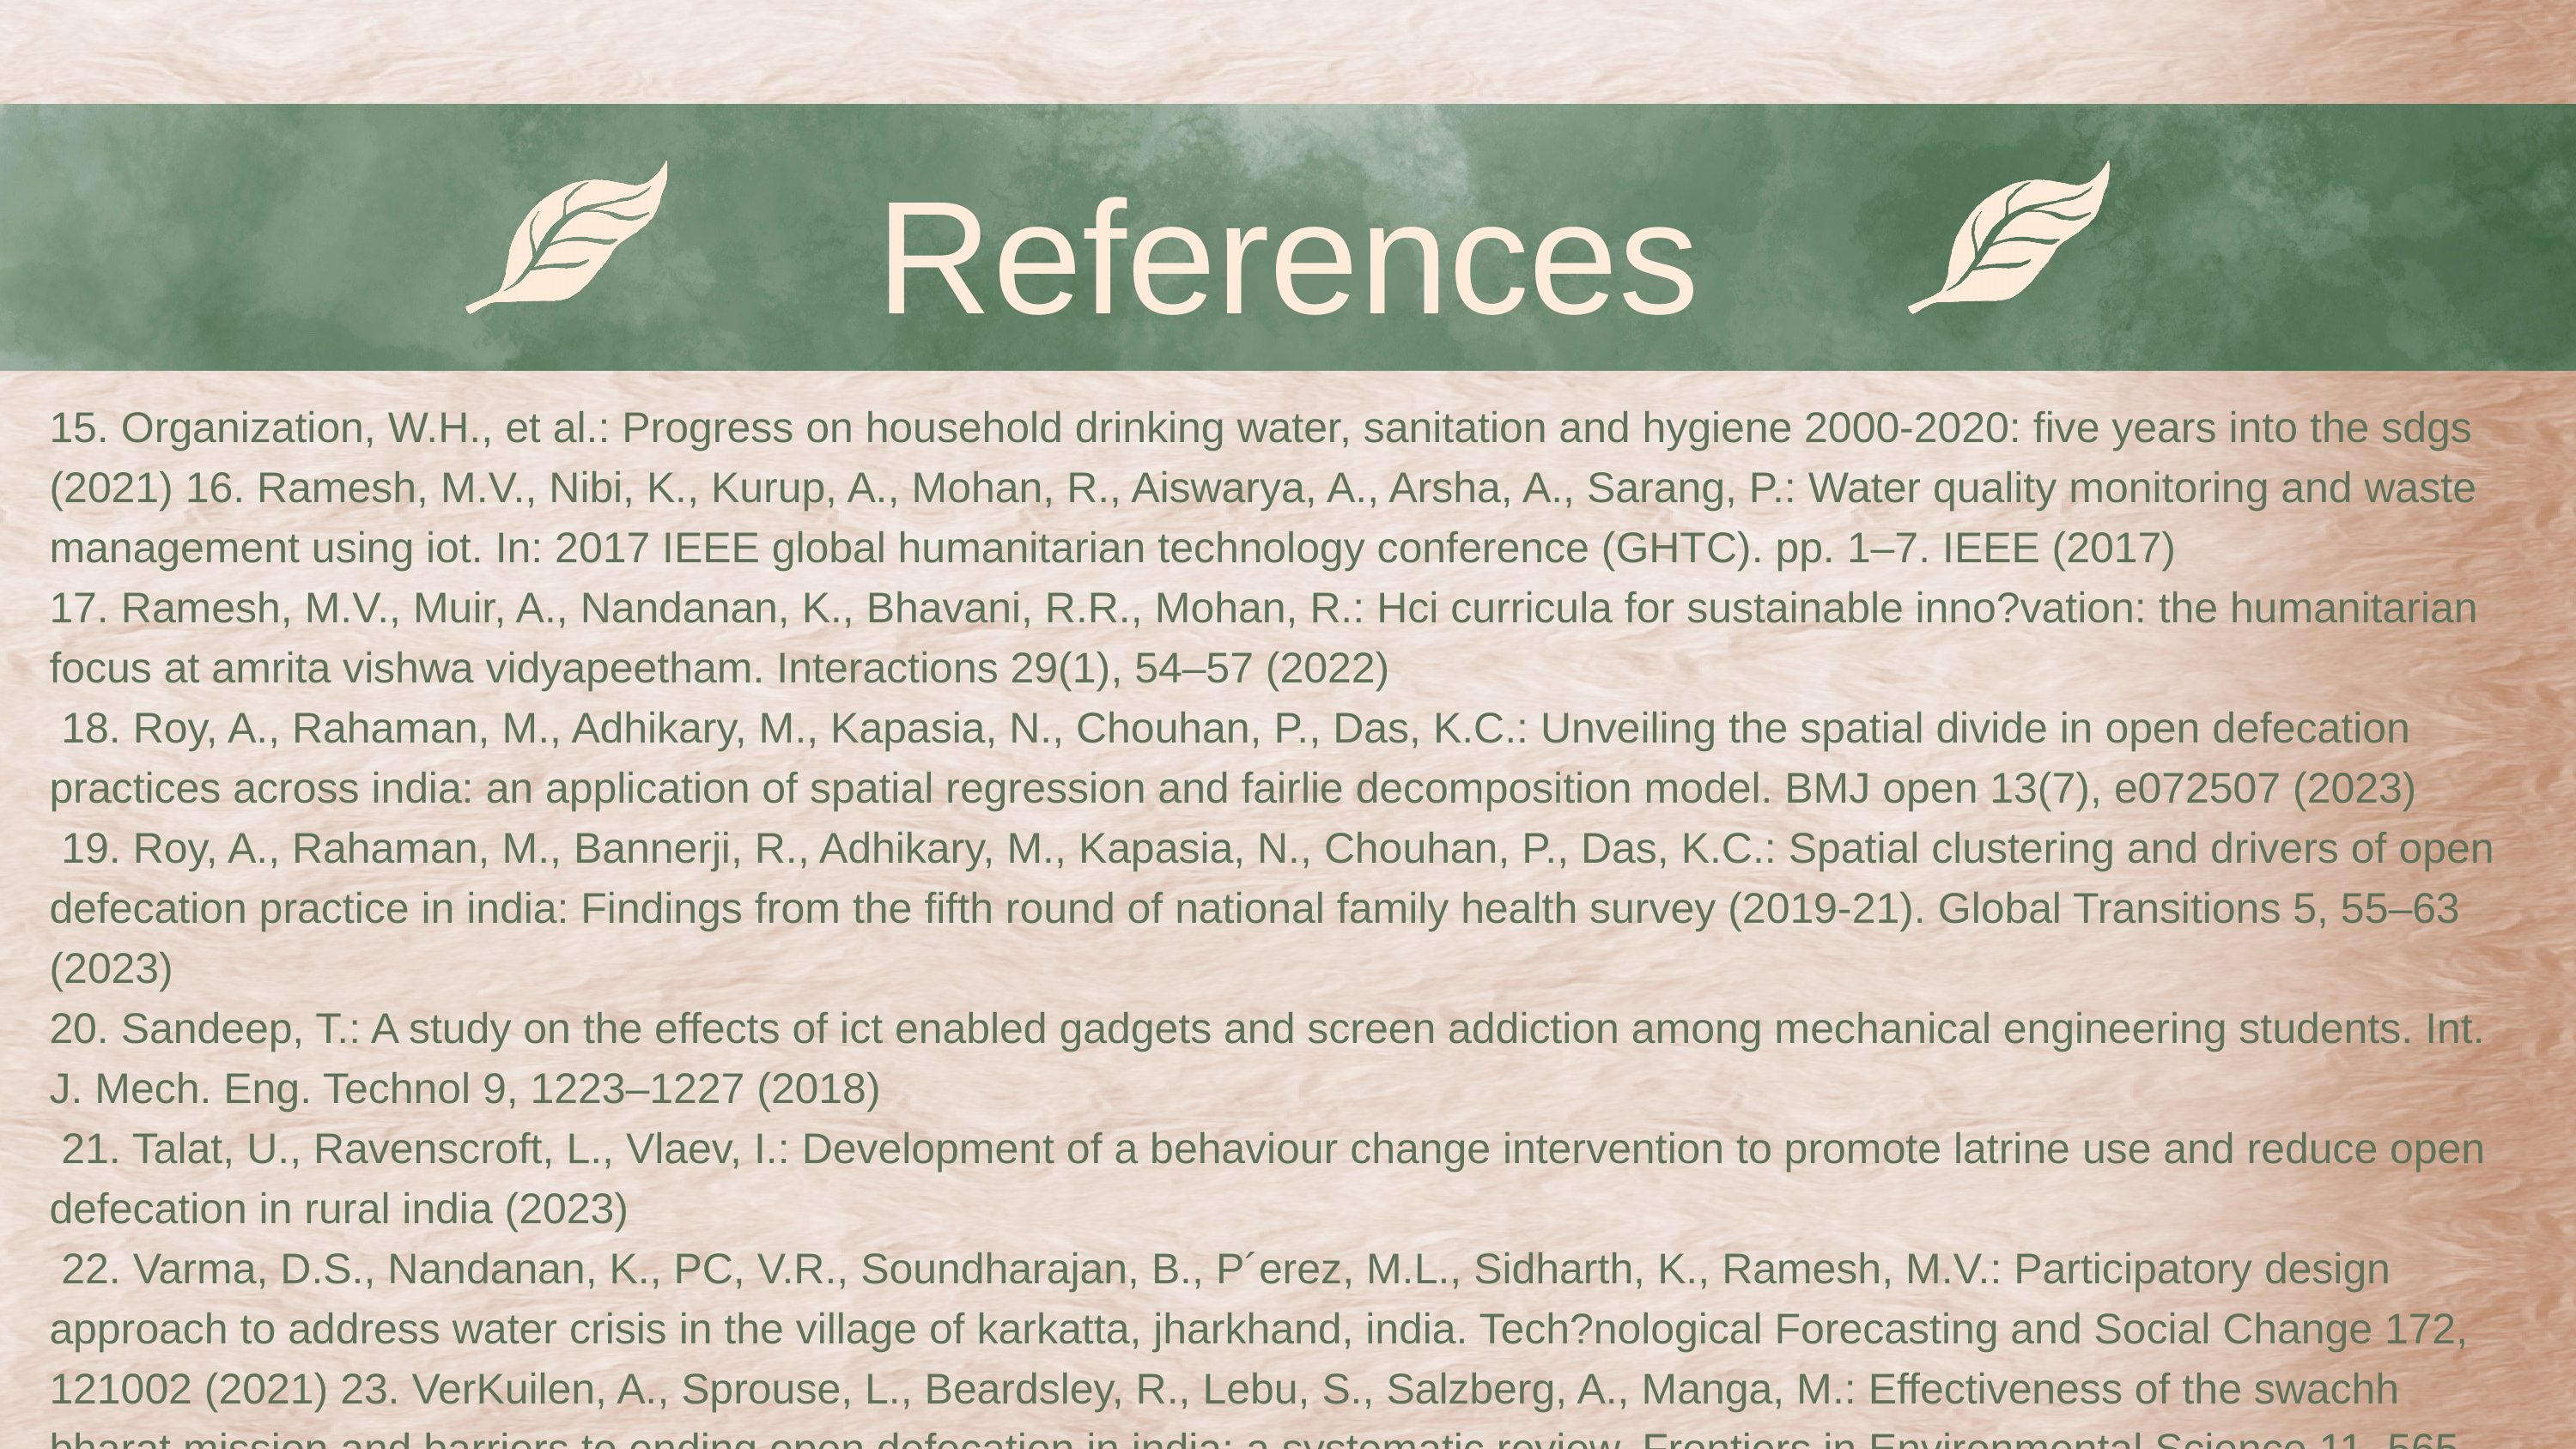

References

15. Organization, W.H., et al.: Progress on household drinking water, sanitation and hygiene 2000-2020: five years into the sdgs (2021) 16. Ramesh, M.V., Nibi, K., Kurup, A., Mohan, R., Aiswarya, A., Arsha, A., Sarang, P.: Water quality monitoring and waste management using iot. In: 2017 IEEE global humanitarian technology conference (GHTC). pp. 1–7. IEEE (2017)
17. Ramesh, M.V., Muir, A., Nandanan, K., Bhavani, R.R., Mohan, R.: Hci curricula for sustainable inno?vation: the humanitarian focus at amrita vishwa vidyapeetham. Interactions 29(1), 54–57 (2022)
 18. Roy, A., Rahaman, M., Adhikary, M., Kapasia, N., Chouhan, P., Das, K.C.: Unveiling the spatial divide in open defecation practices across india: an application of spatial regression and fairlie decomposition model. BMJ open 13(7), e072507 (2023)
 19. Roy, A., Rahaman, M., Bannerji, R., Adhikary, M., Kapasia, N., Chouhan, P., Das, K.C.: Spatial clustering and drivers of open defecation practice in india: Findings from the fifth round of national family health survey (2019-21). Global Transitions 5, 55–63 (2023)
20. Sandeep, T.: A study on the effects of ict enabled gadgets and screen addiction among mechanical engineering students. Int. J. Mech. Eng. Technol 9, 1223–1227 (2018)
 21. Talat, U., Ravenscroft, L., Vlaev, I.: Development of a behaviour change intervention to promote latrine use and reduce open defecation in rural india (2023)
 22. Varma, D.S., Nandanan, K., PC, V.R., Soundharajan, B., P´erez, M.L., Sidharth, K., Ramesh, M.V.: Participatory design approach to address water crisis in the village of karkatta, jharkhand, india. Tech?nological Forecasting and Social Change 172, 121002 (2021) 23. VerKuilen, A., Sprouse, L., Beardsley, R., Lebu, S., Salzberg, A., Manga, M.: Effectiveness of the swachh bharat mission and barriers to ending open defecation in india: a systematic review. Frontiers in Environmental Science 11, 565 (2023